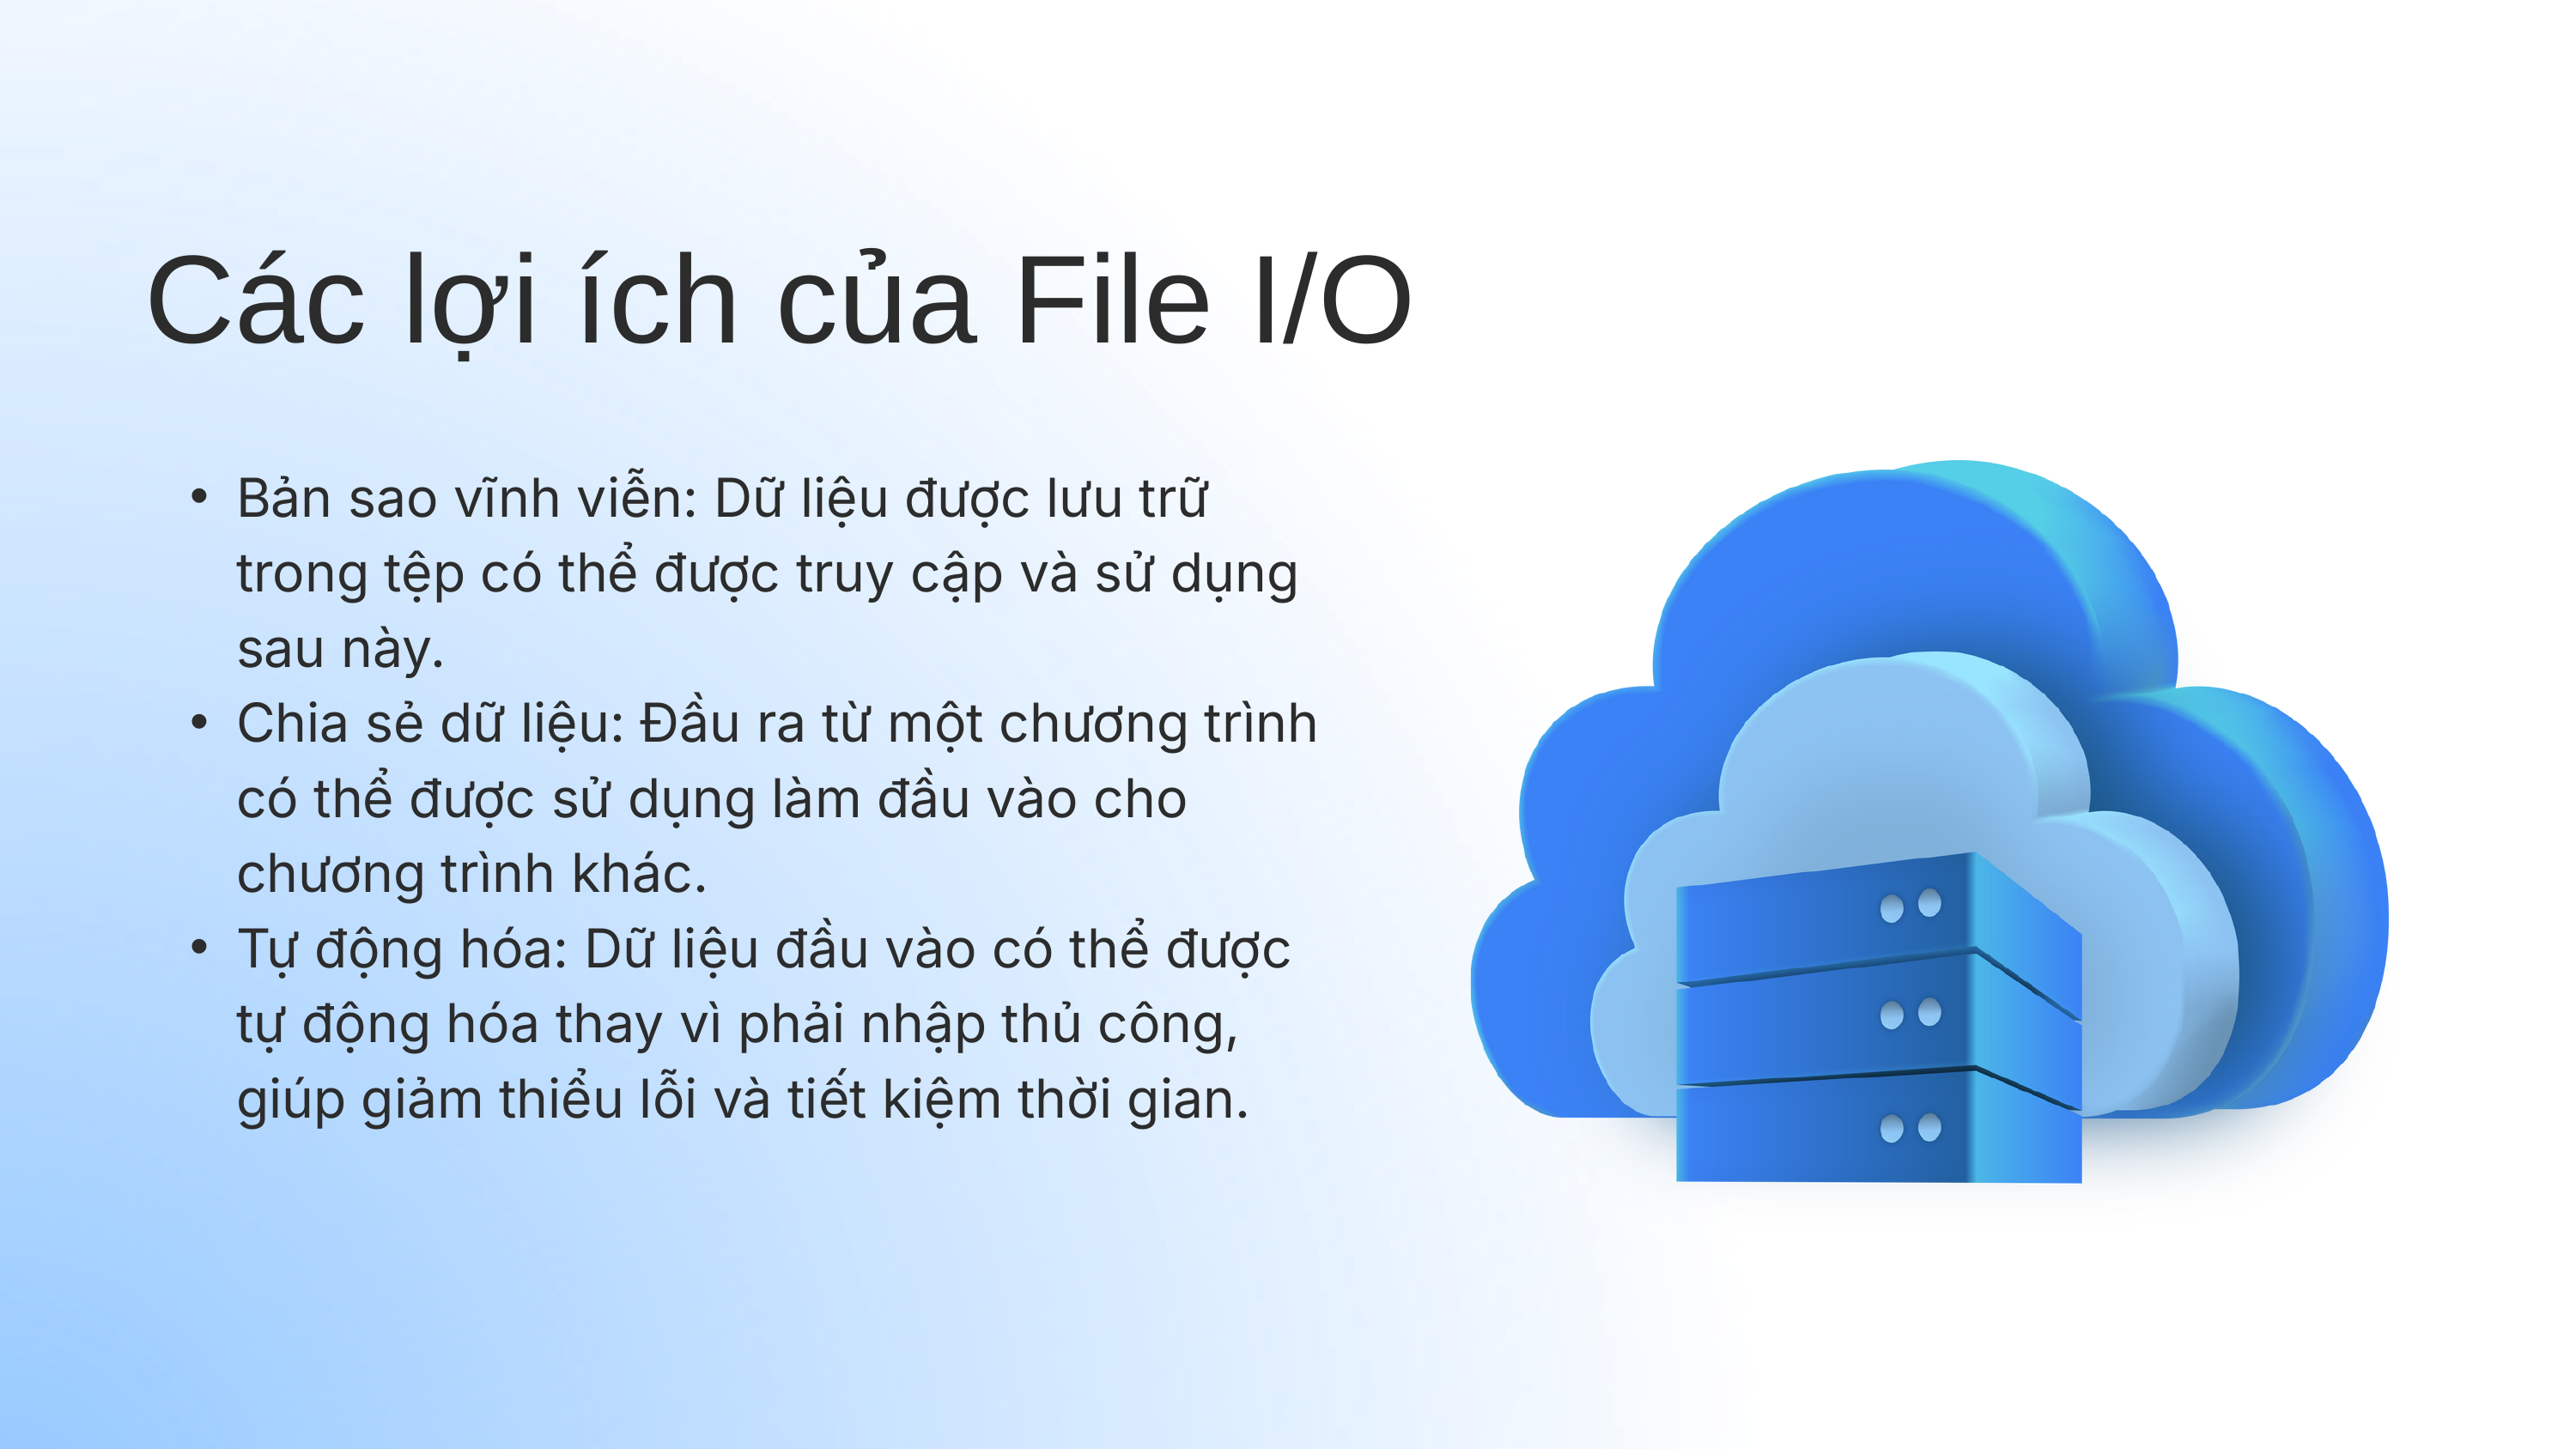

Các lợi ích của File I/O
Bản sao vĩnh viễn: Dữ liệu được lưu trữ trong tệp có thể được truy cập và sử dụng sau này.
Chia sẻ dữ liệu: Đầu ra từ một chương trình có thể được sử dụng làm đầu vào cho chương trình khác.
Tự động hóa: Dữ liệu đầu vào có thể được tự động hóa thay vì phải nhập thủ công, giúp giảm thiểu lỗi và tiết kiệm thời gian.